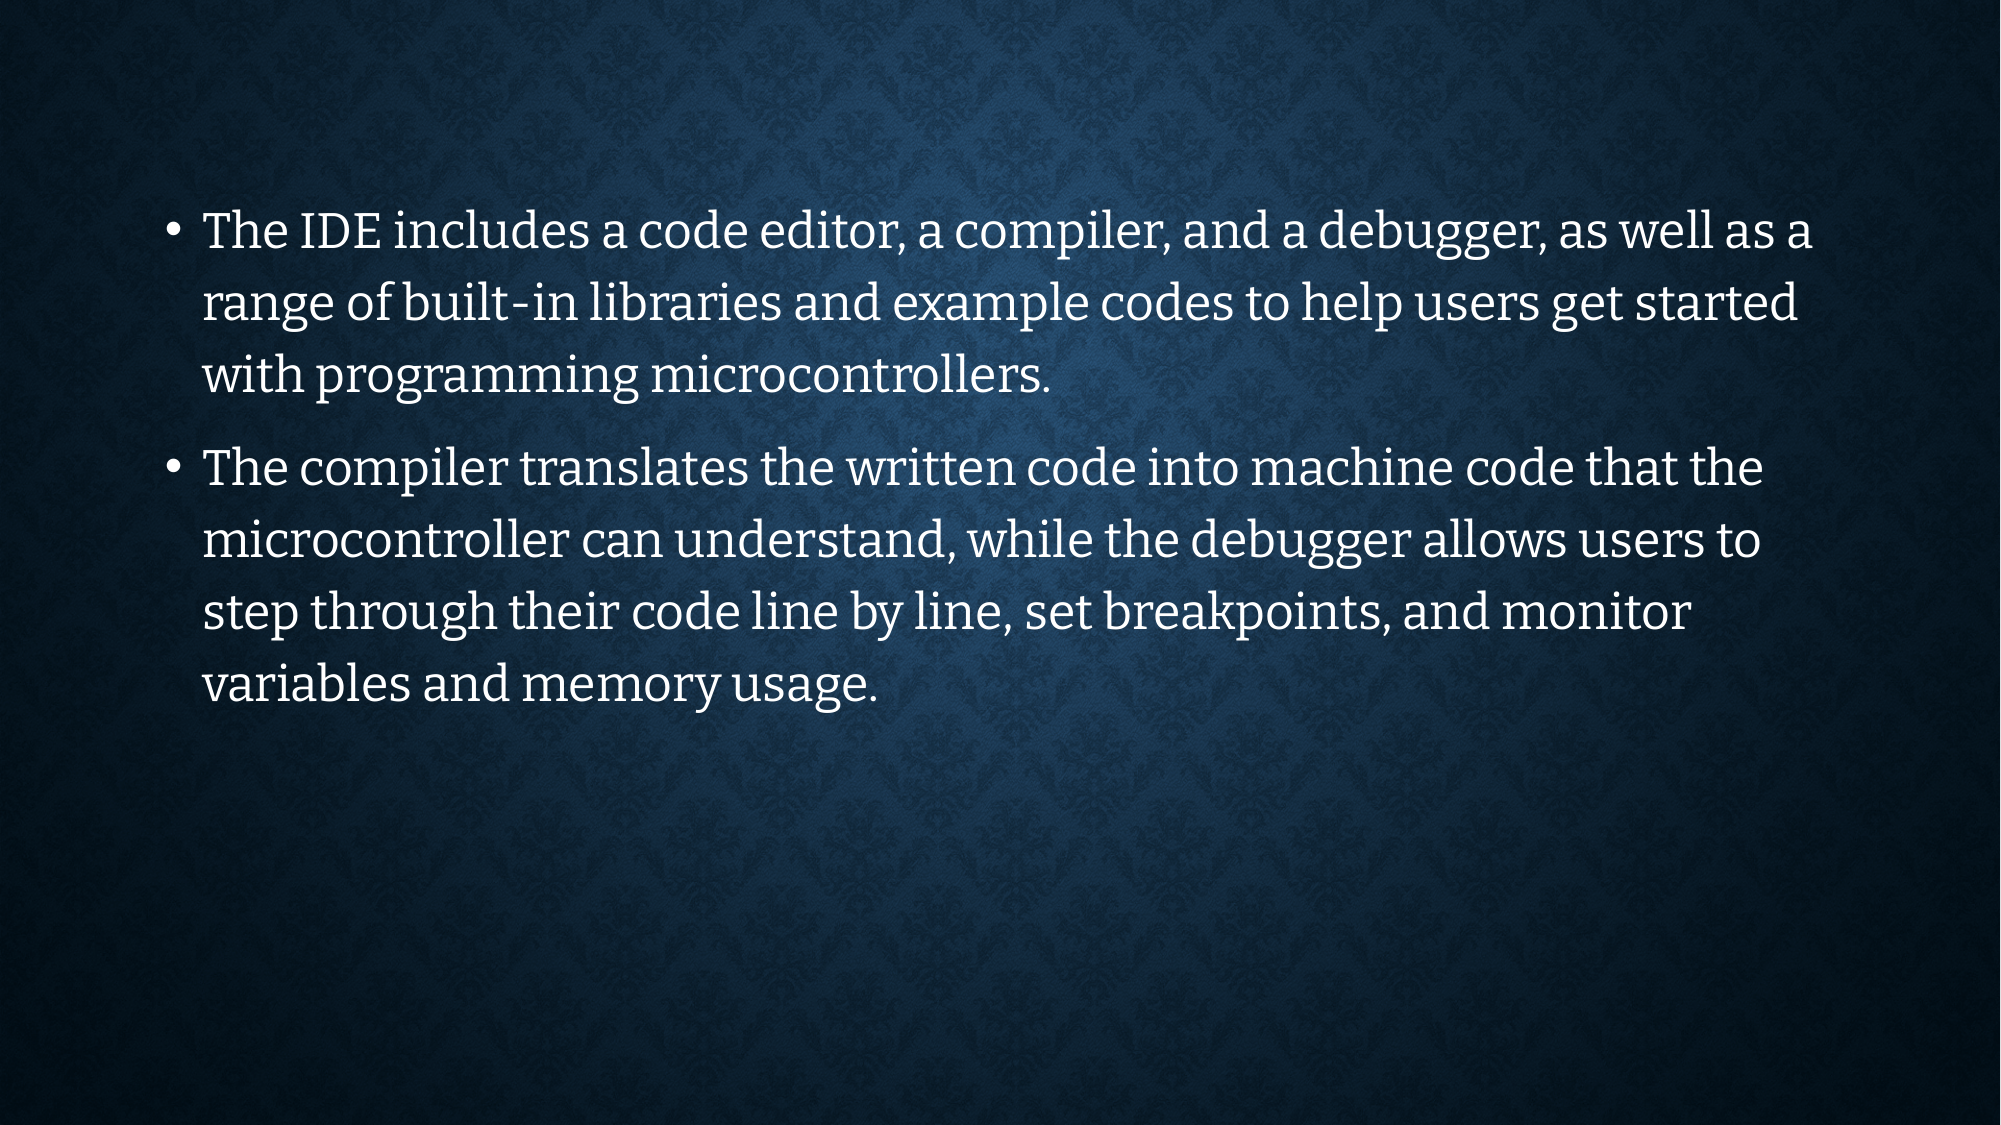

#
The IDE includes a code editor, a compiler, and a debugger, as well as a range of built-in libraries and example codes to help users get started with programming microcontrollers.
The compiler translates the written code into machine code that the microcontroller can understand, while the debugger allows users to step through their code line by line, set breakpoints, and monitor variables and memory usage.